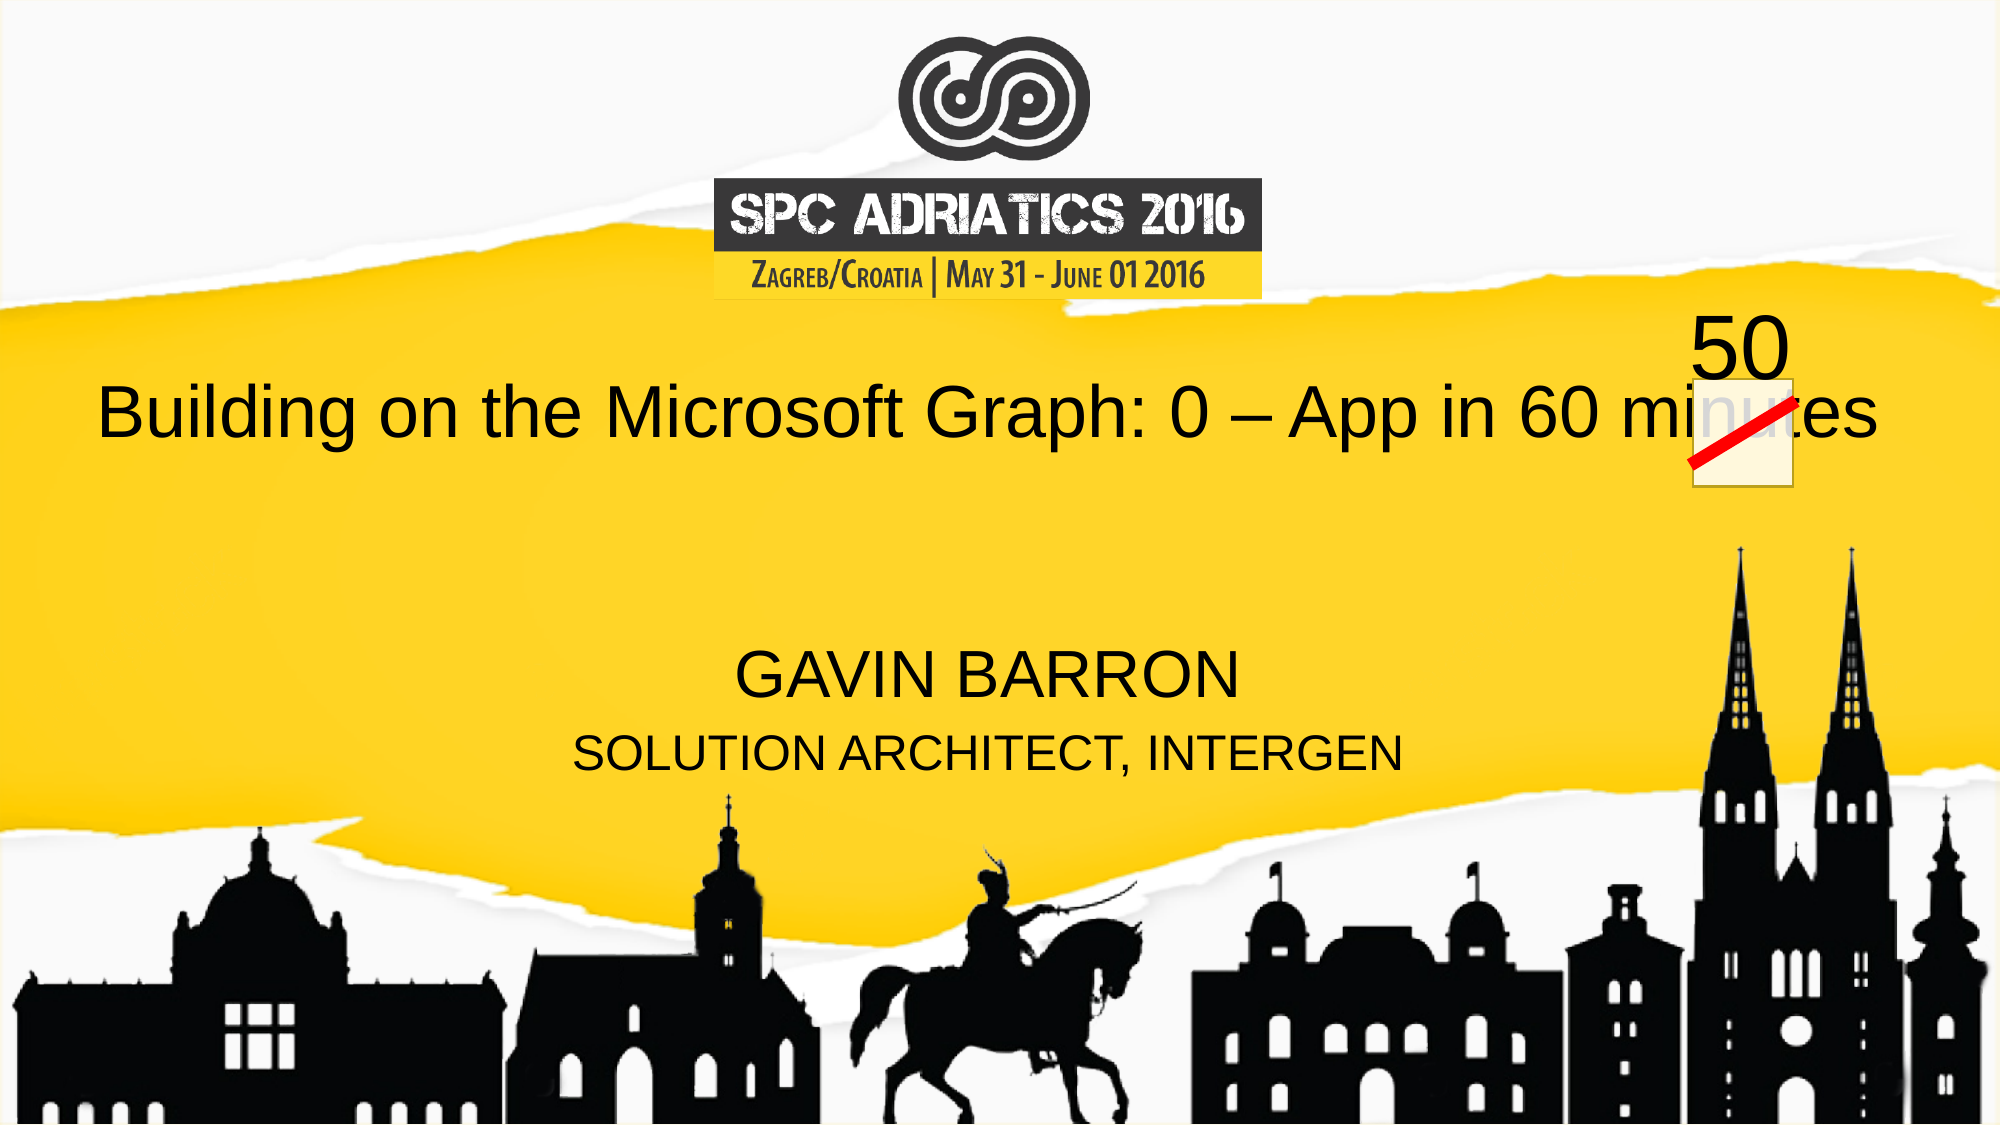

50
# Building on the Microsoft Graph: 0 – App in 60 minutes

Gavin Barron
Solution Architect, Intergen